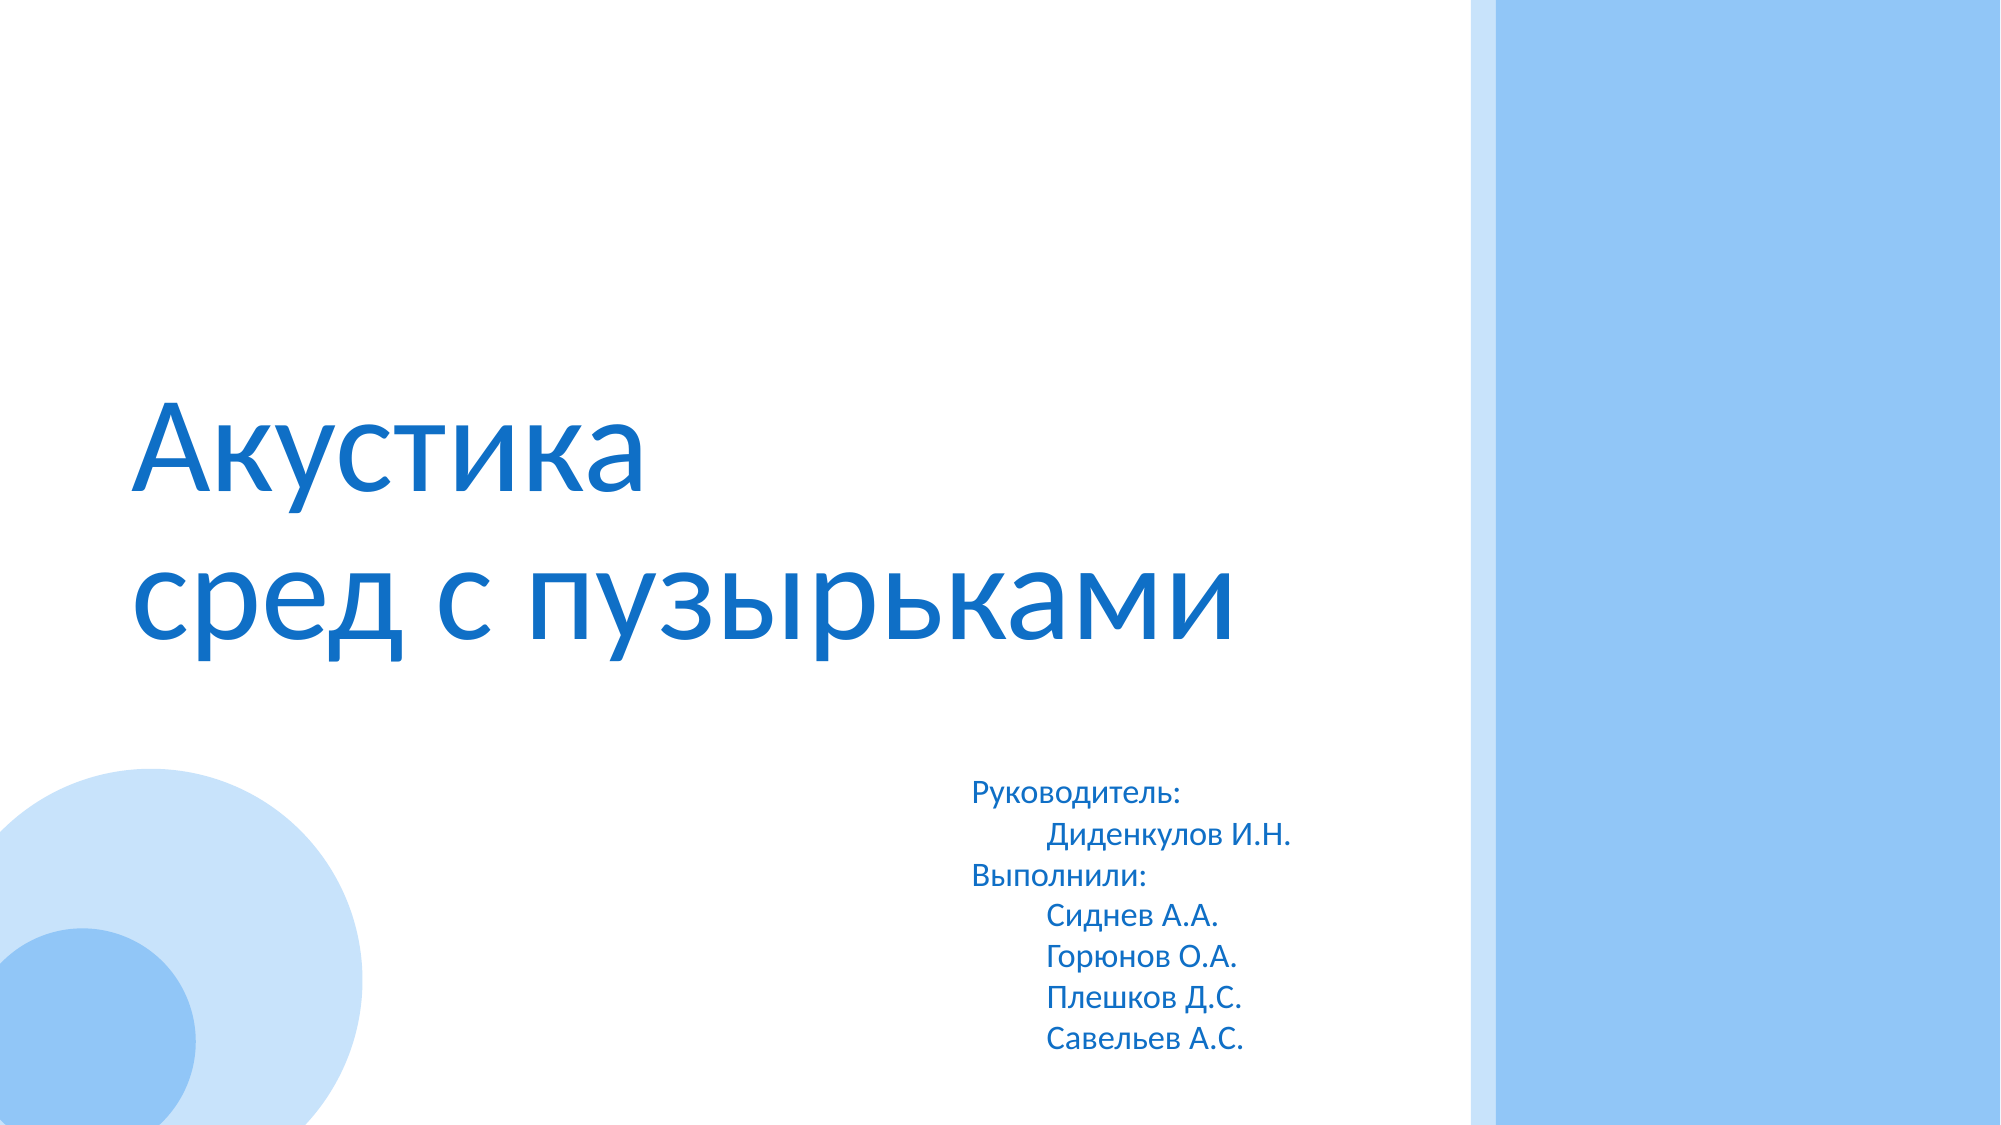

# Акустика сред с пузырьками
Руководитель:
		Диденкулов И.Н.
Выполнили:
		Сиднев А.А.
		Горюнов О.А.
		Плешков Д.С.
		Савельев А.С.